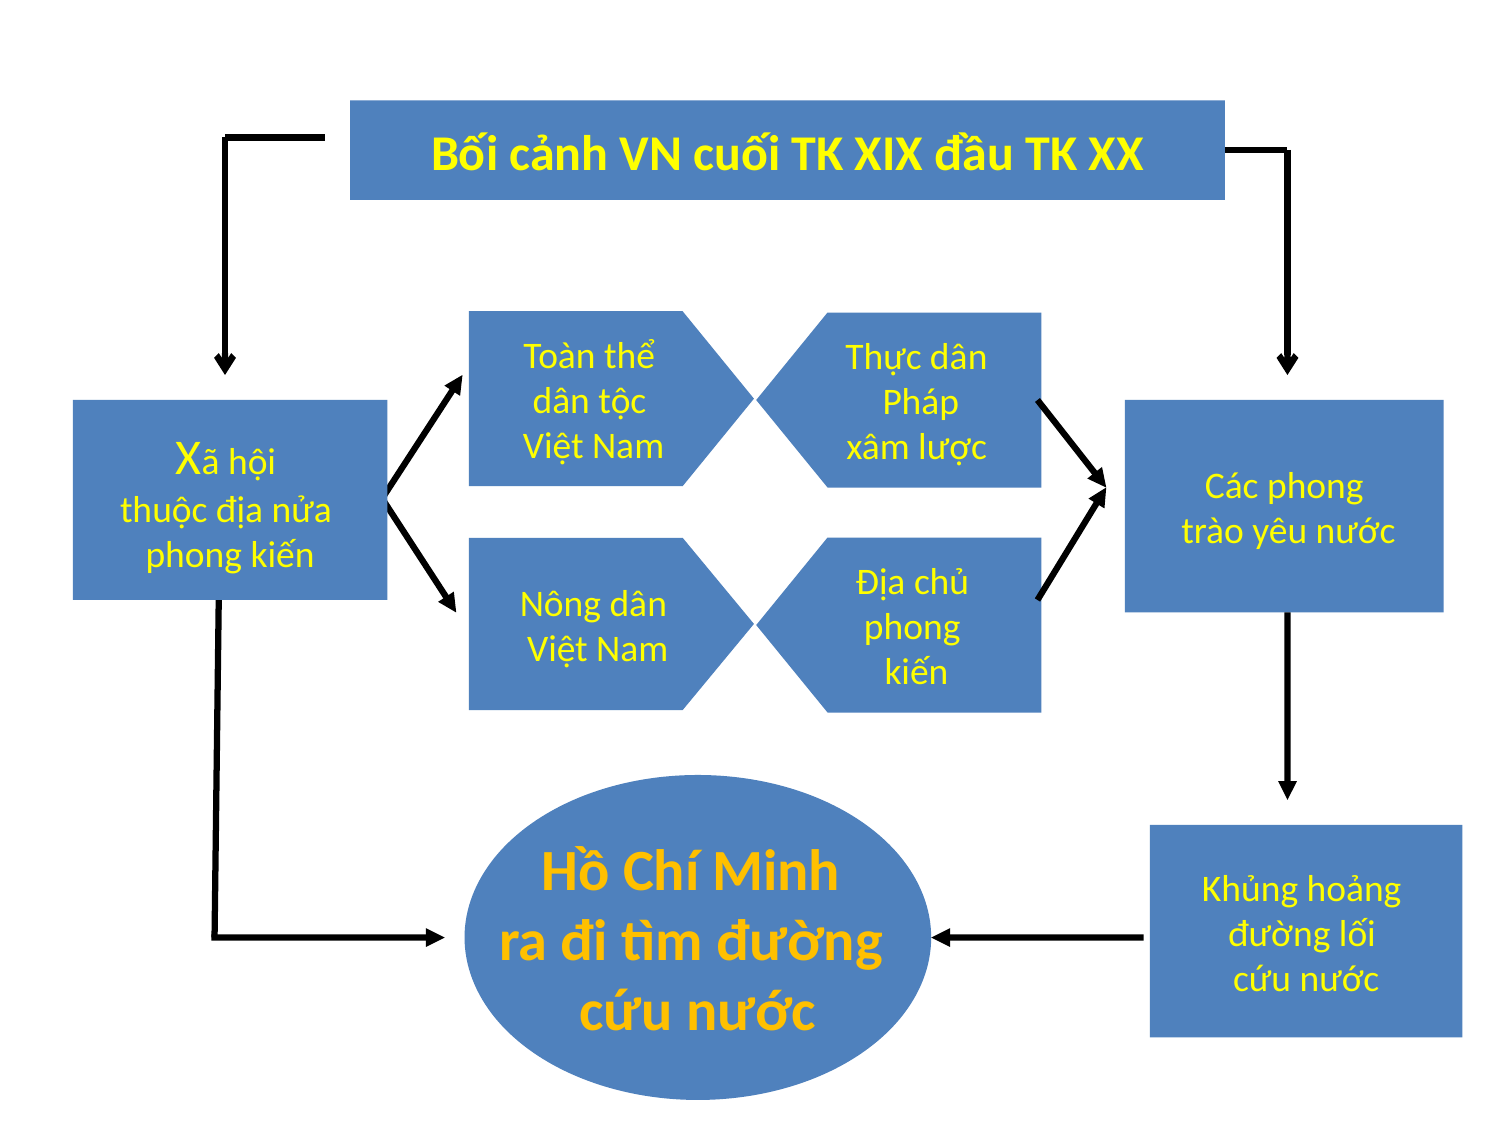

Bối cảnh VN cuối TK XIX đầu TK XX
Toàn thể
dân tộc
Việt Nam
Thực dân
 Pháp
xâm lược

Xã hội
thuộc địa nửa
phong kiến

Các phong
 trào yêu nước

Địa chủ
phong
kiến
Nông dân
 Việt Nam

Hồ Chí Minh
ra đi tìm đường
cứu nước
Khủng hoảng
đường lối
cứu nước